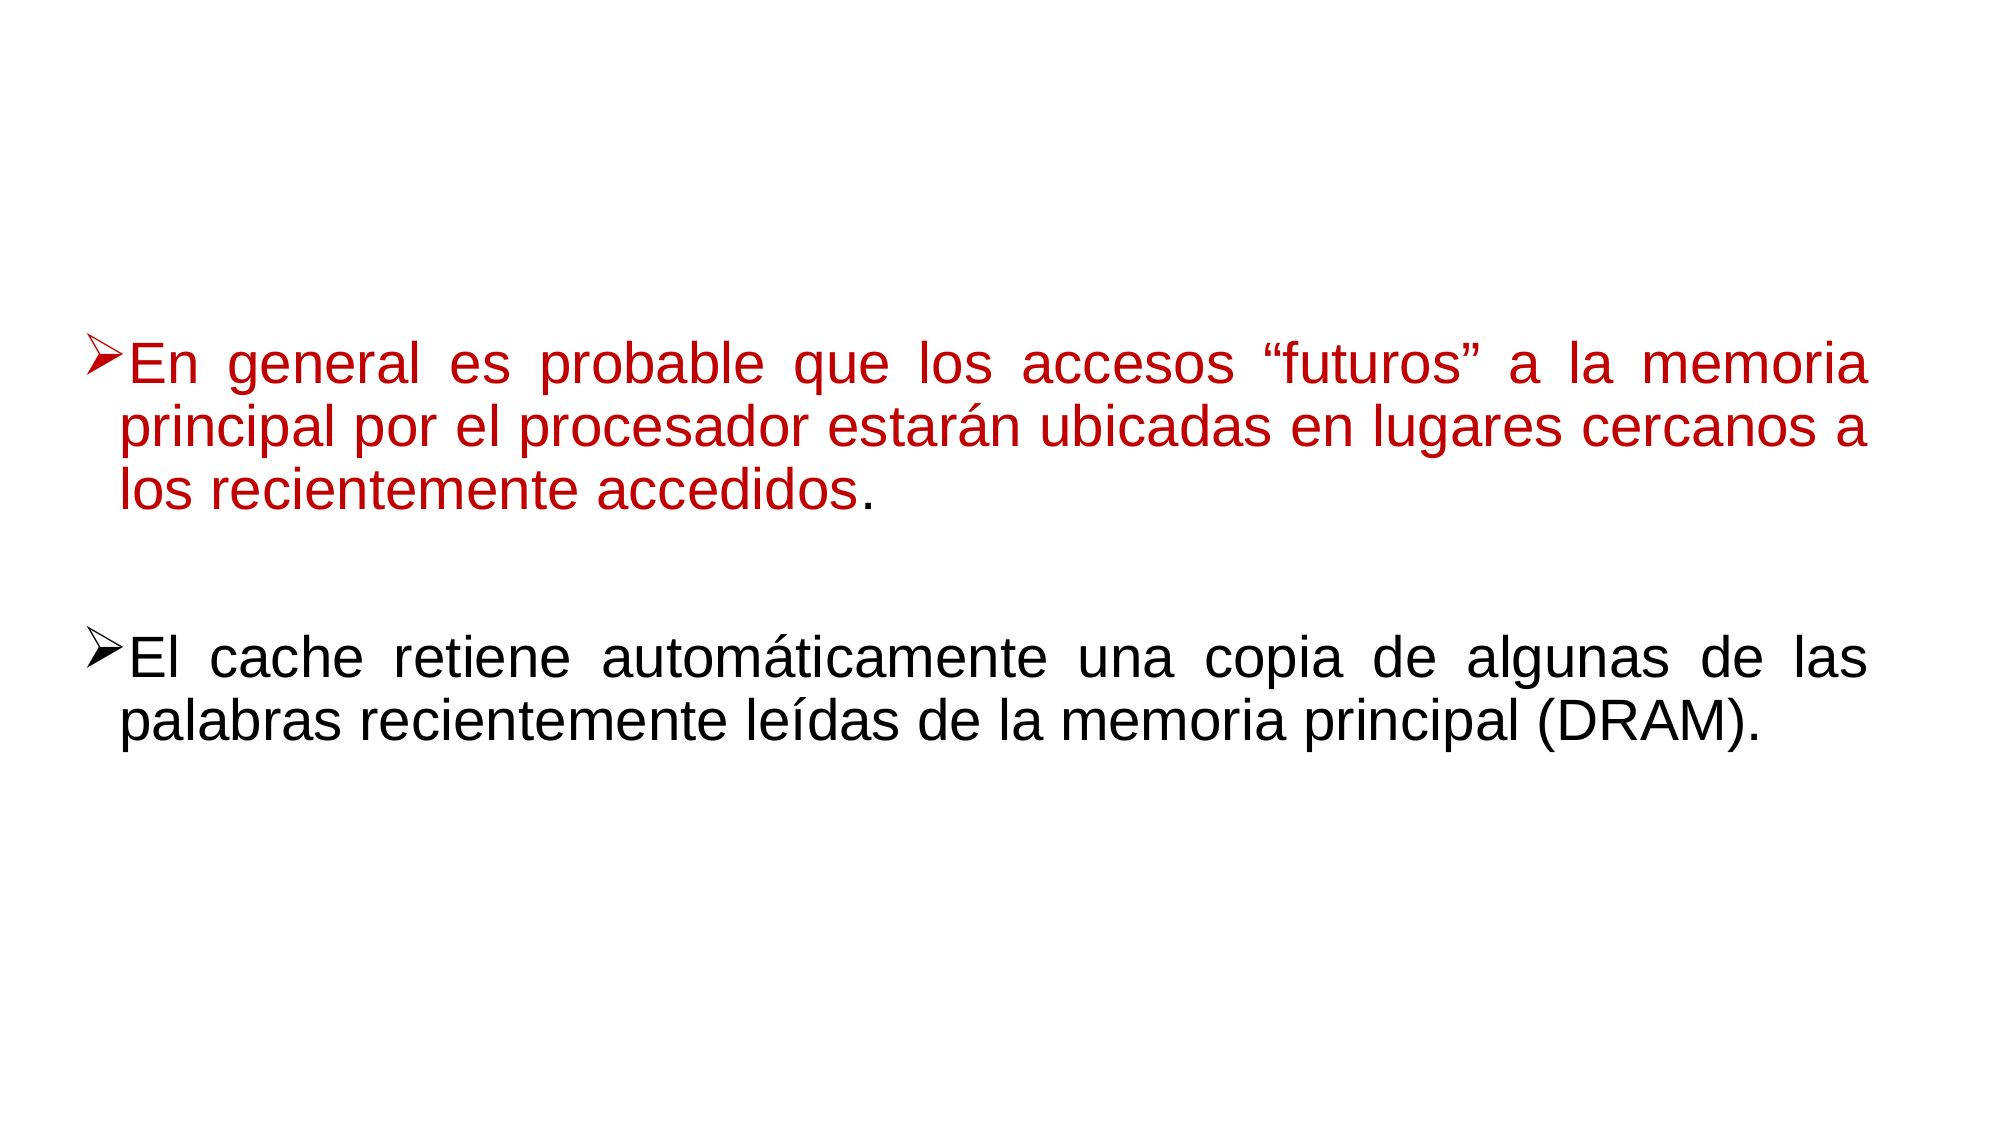

En general es probable que los accesos “futuros” a la memoria principal por el procesador estarán ubicadas en lugares cercanos a los recientemente accedidos.

El cache retiene automáticamente una copia de algunas de las palabras recientemente leídas de la memoria principal (DRAM).